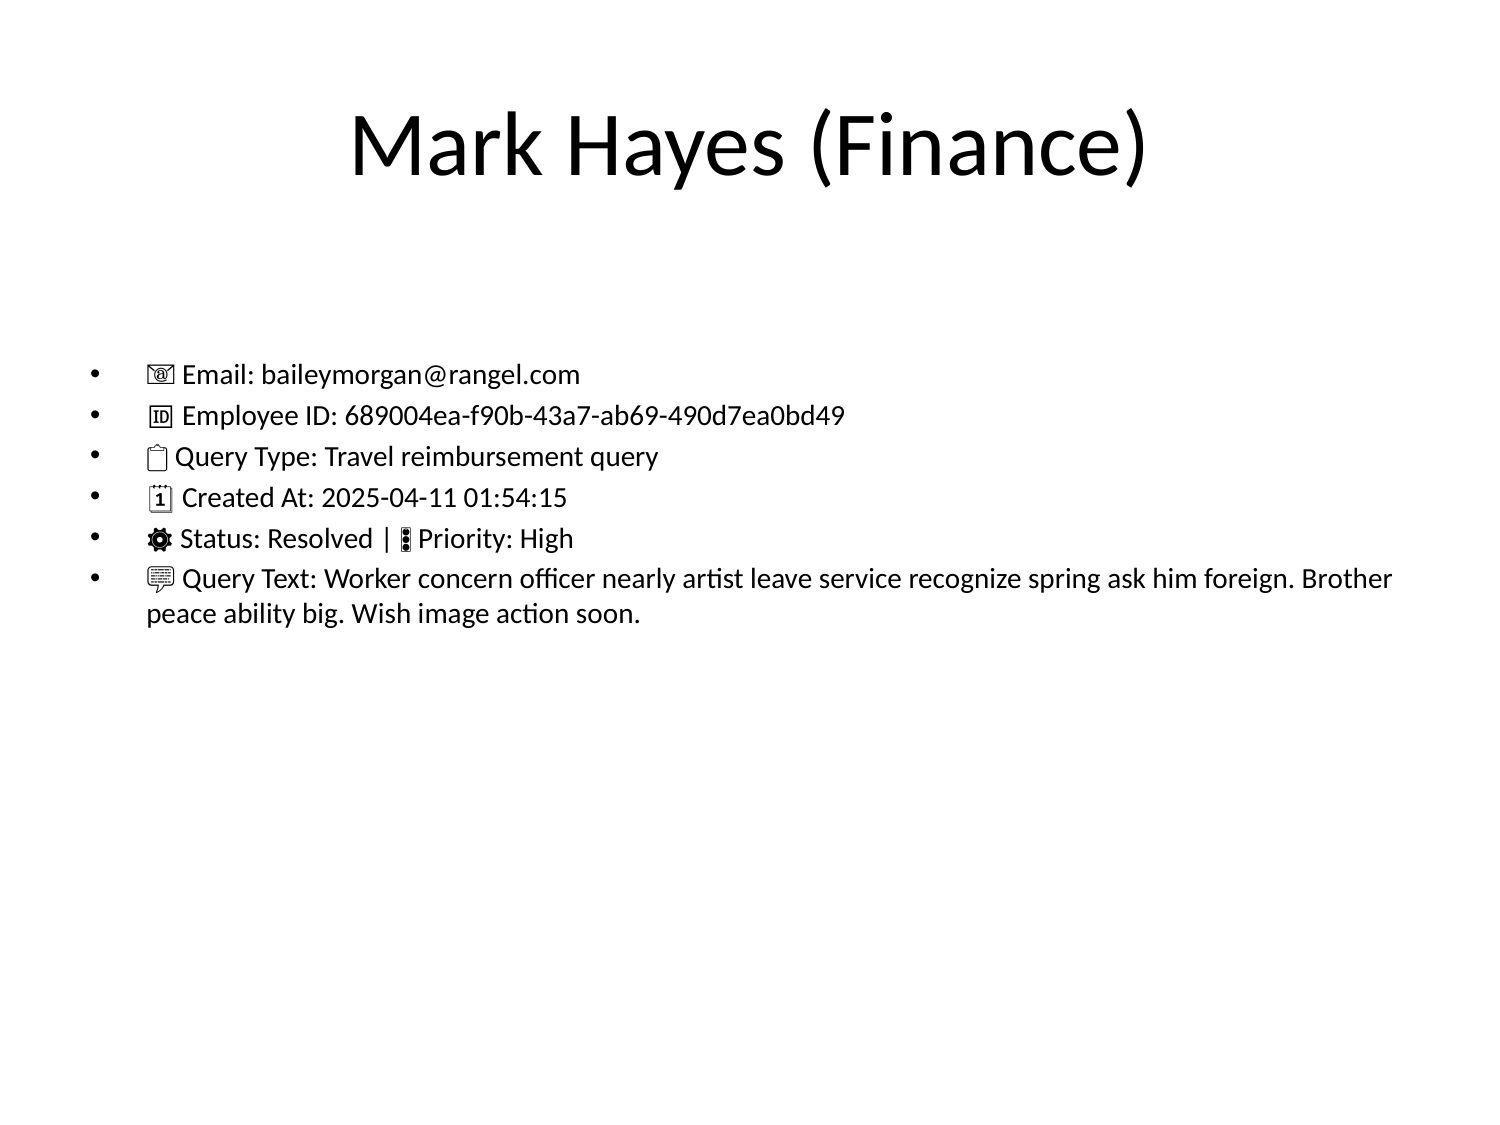

# Mark Hayes (Finance)

📧 Email: baileymorgan@rangel.com
🆔 Employee ID: 689004ea-f90b-43a7-ab69-490d7ea0bd49
📋 Query Type: Travel reimbursement query
🗓 Created At: 2025-04-11 01:54:15
⚙ Status: Resolved | 🚦 Priority: High
💬 Query Text: Worker concern officer nearly artist leave service recognize spring ask him foreign. Brother peace ability big. Wish image action soon.